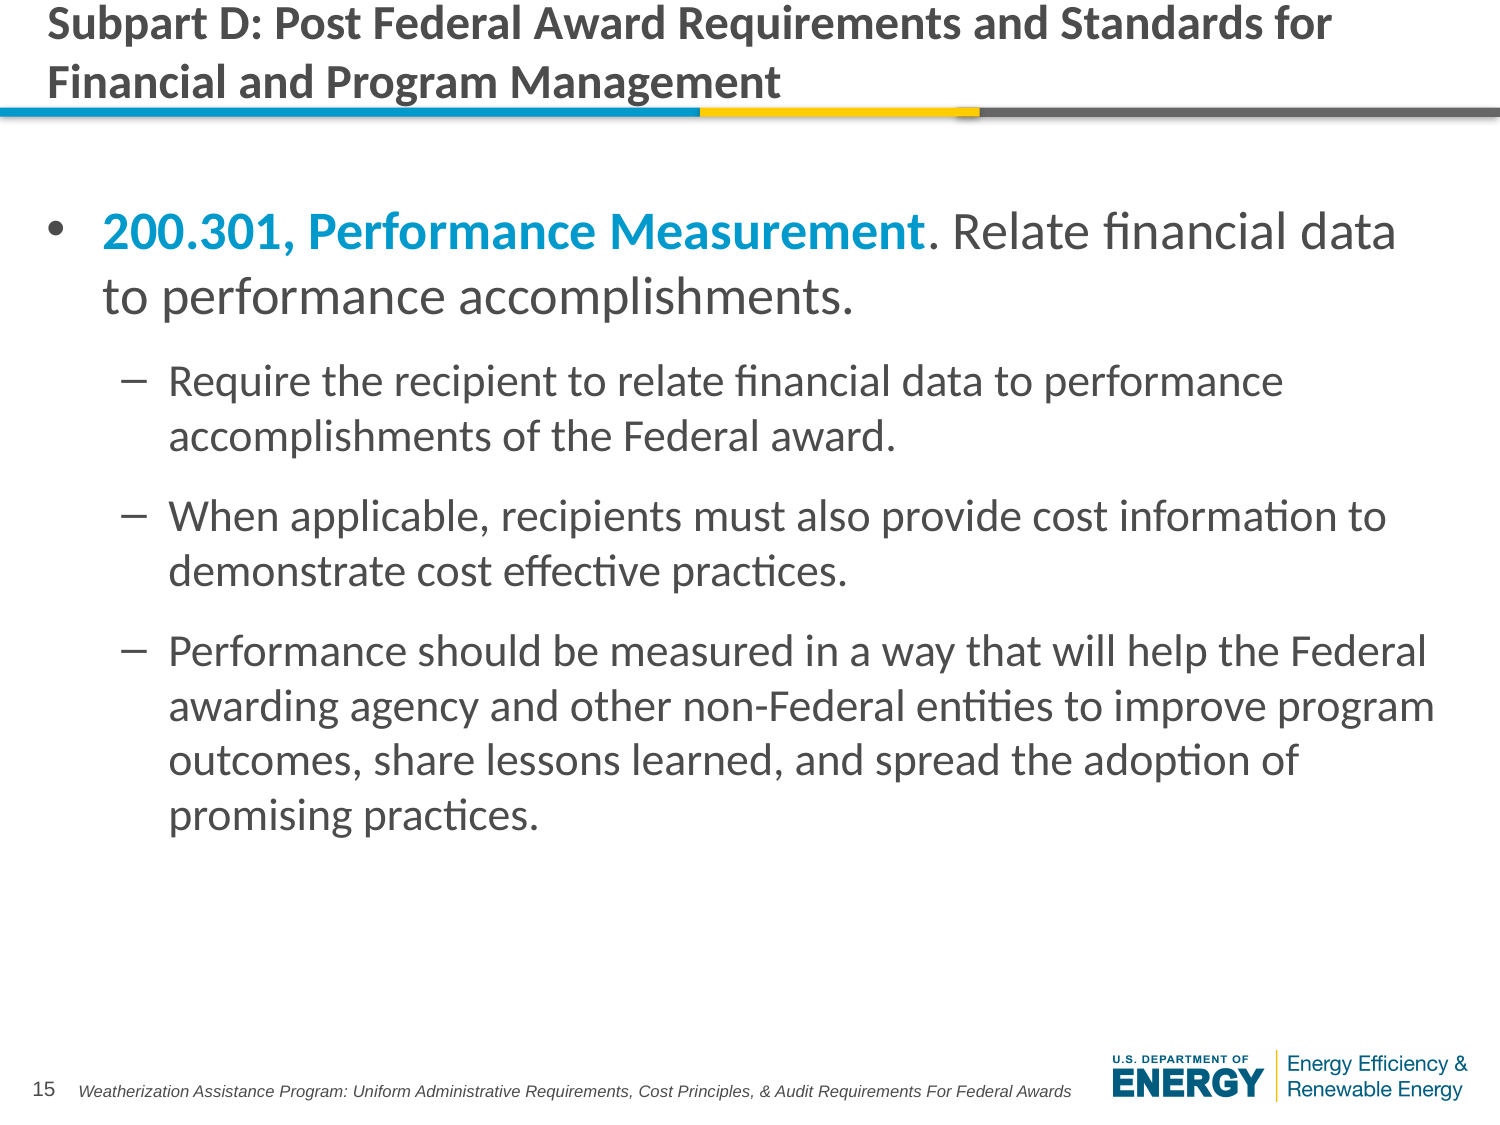

# Subpart D: Post Federal Award Requirements and Standards for Financial and Program Management
200.301, Performance Measurement. Relate financial data to performance accomplishments.
Require the recipient to relate financial data to performance accomplishments of the Federal award.
When applicable, recipients must also provide cost information to demonstrate cost effective practices.
Performance should be measured in a way that will help the Federal awarding agency and other non-Federal entities to improve program outcomes, share lessons learned, and spread the adoption of promising practices.